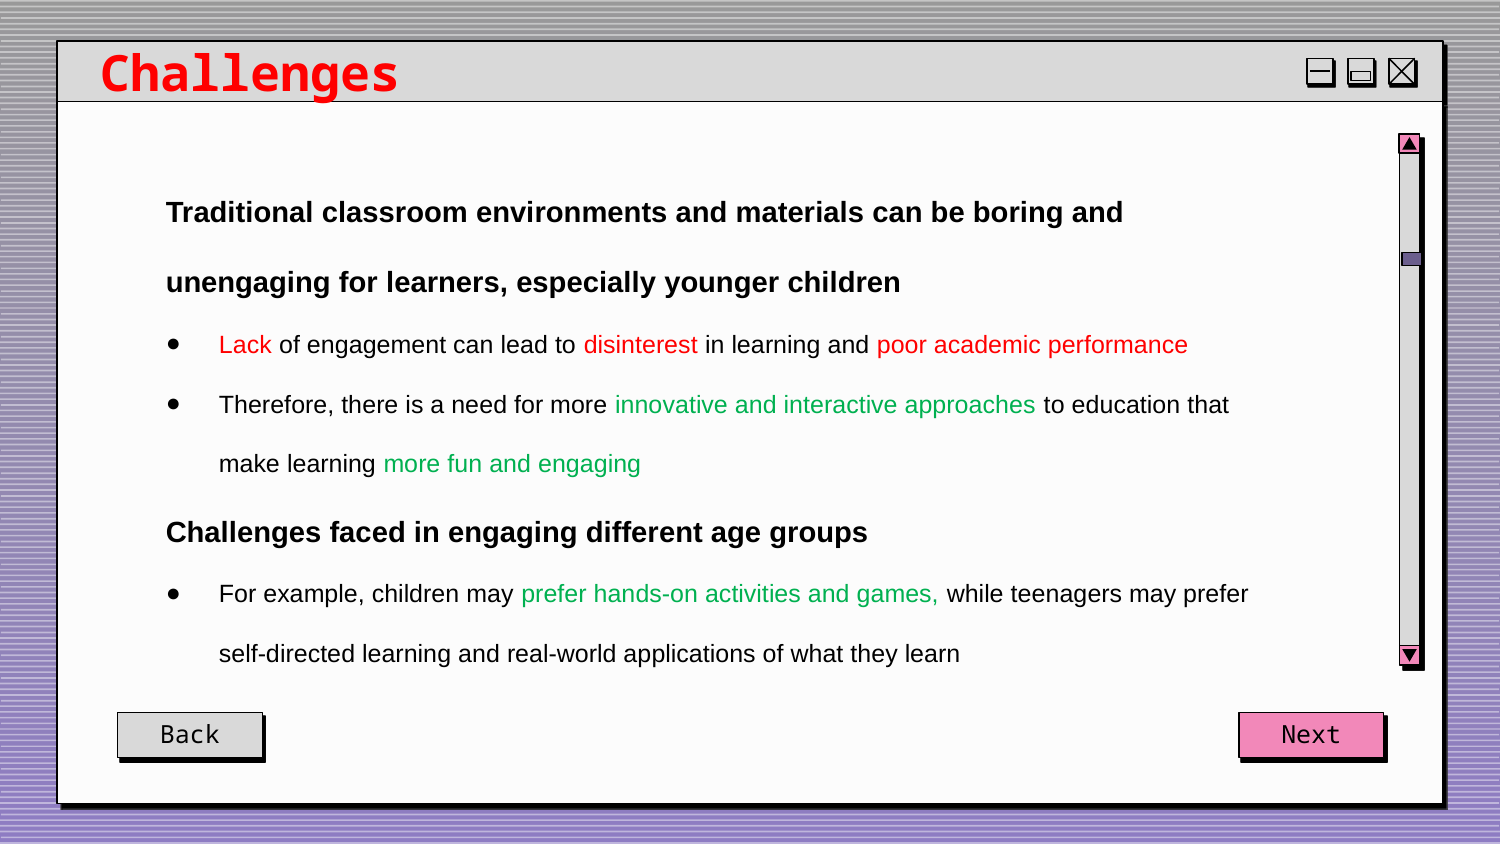

# Challenges

Traditional classroom environments and materials can be boring and unengaging for learners, especially younger children
Lack of engagement can lead to disinterest in learning and poor academic performance
Therefore, there is a need for more innovative and interactive approaches to education that make learning more fun and engaging
Challenges faced in engaging different age groups
For example, children may prefer hands-on activities and games, while teenagers may prefer self-directed learning and real-world applications of what they learn

Back
Next